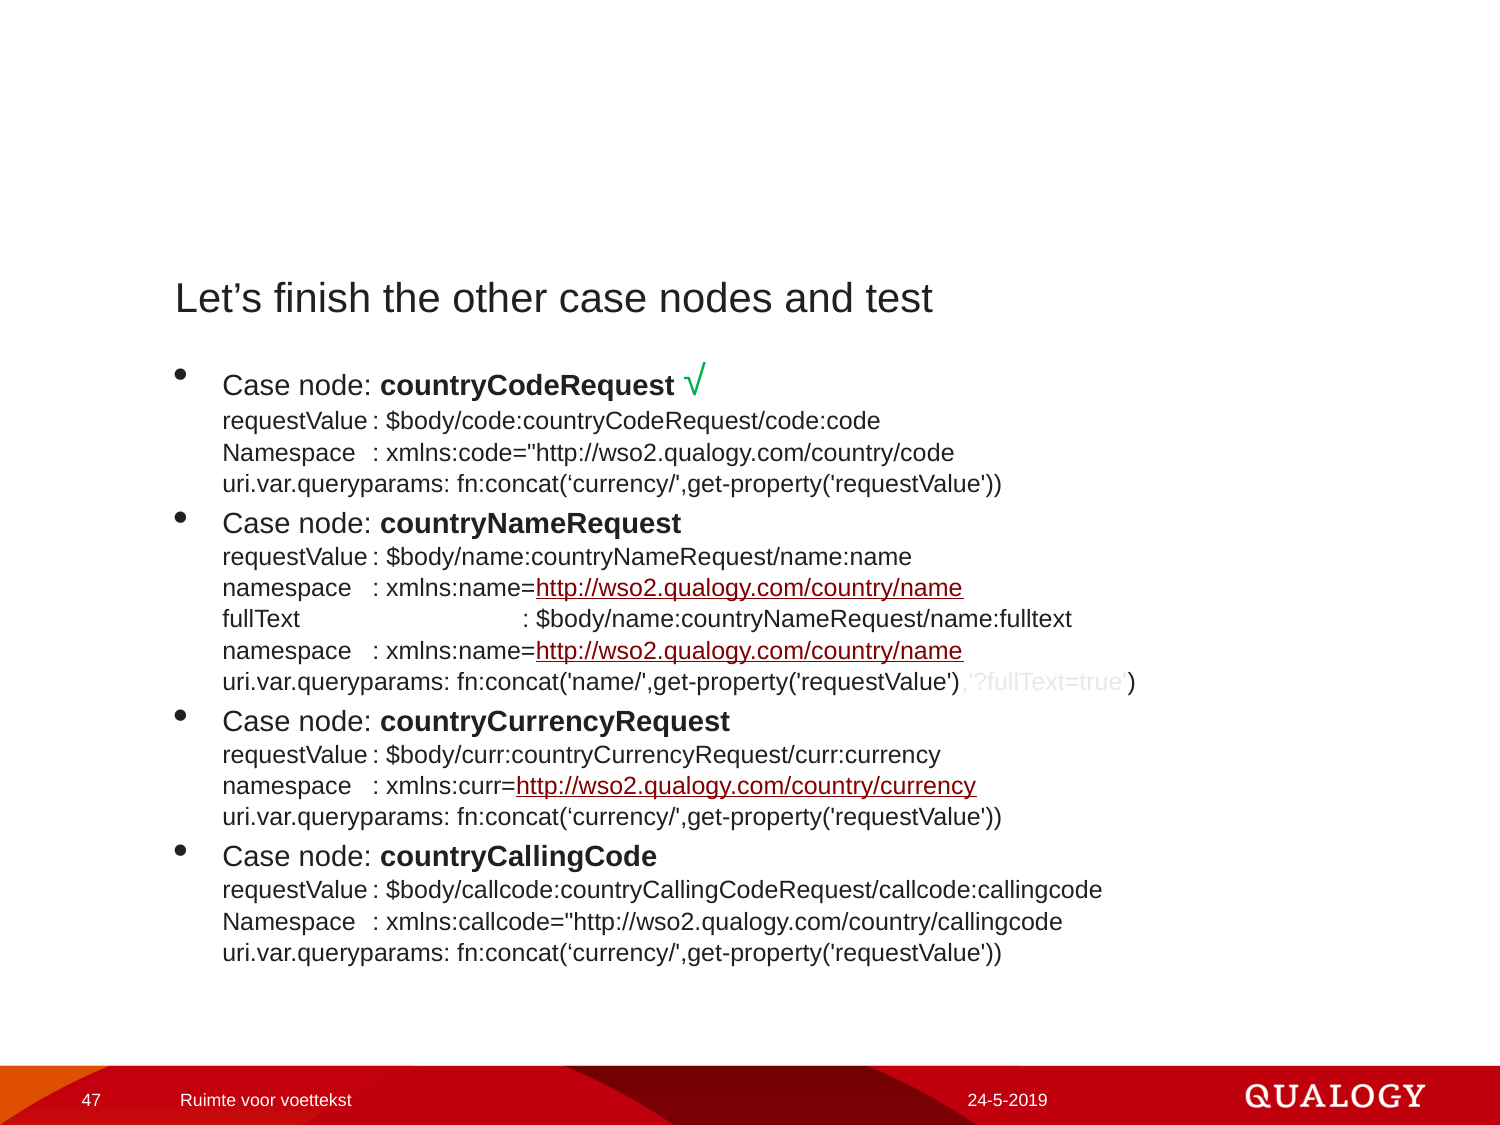

#
Let’s finish the other case nodes and test

Case node: countryCodeRequest √
requestValue	: $body/code:countryCodeRequest/code:code
Namespace	: xmlns:code="http://wso2.qualogy.com/country/code
uri.var.queryparams: fn:concat(‘currency/',get-property('requestValue'))
Case node: countryNameRequest
requestValue	: $body/name:countryNameRequest/name:name
namespace	: xmlns:name=http://wso2.qualogy.com/country/name
fullText		: $body/name:countryNameRequest/name:fulltext
namespace	: xmlns:name=http://wso2.qualogy.com/country/name
uri.var.queryparams: fn:concat('name/',get-property('requestValue'),'?fullText=true')
Case node: countryCurrencyRequest
requestValue	: $body/curr:countryCurrencyRequest/curr:currency
namespace	: xmlns:curr=http://wso2.qualogy.com/country/currency
uri.var.queryparams: fn:concat(‘currency/',get-property('requestValue'))
Case node: countryCallingCode
requestValue	: $body/callcode:countryCallingCodeRequest/callcode:callingcode
Namespace	: xmlns:callcode="http://wso2.qualogy.com/country/callingcode
uri.var.queryparams: fn:concat(‘currency/',get-property('requestValue'))

47
Ruimte voor voettekst
24-5-2019